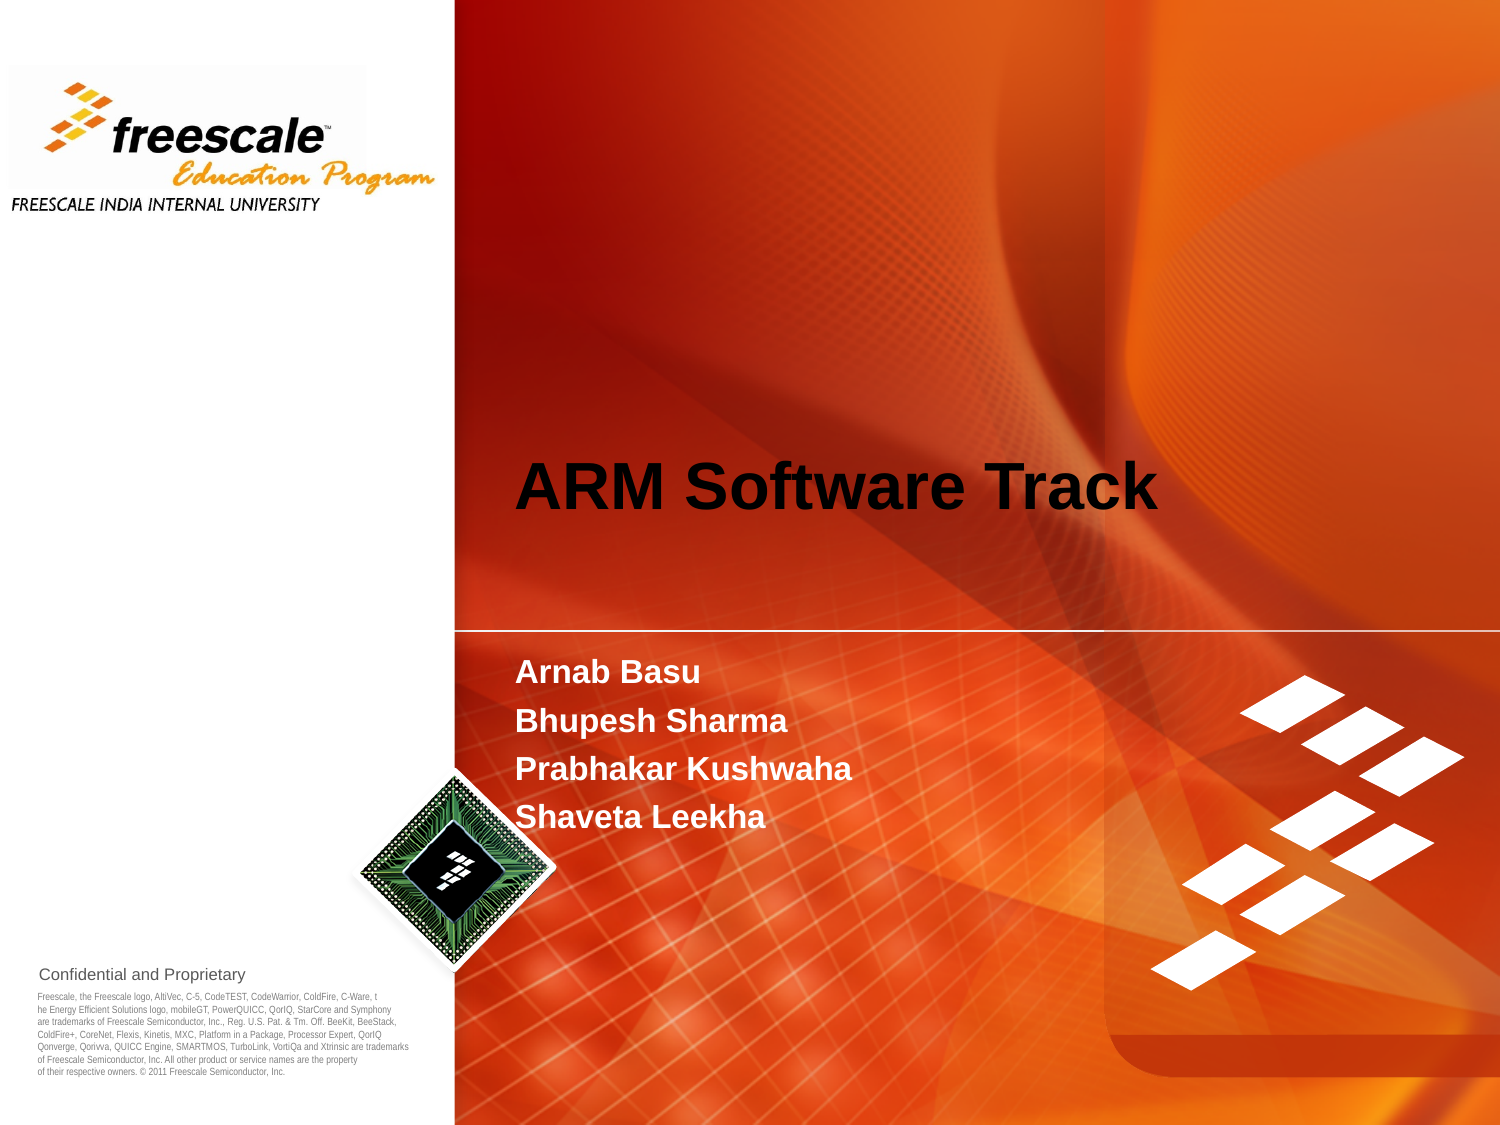

# ARM Software Track
Arnab Basu
Bhupesh Sharma
Prabhakar Kushwaha
Shaveta Leekha